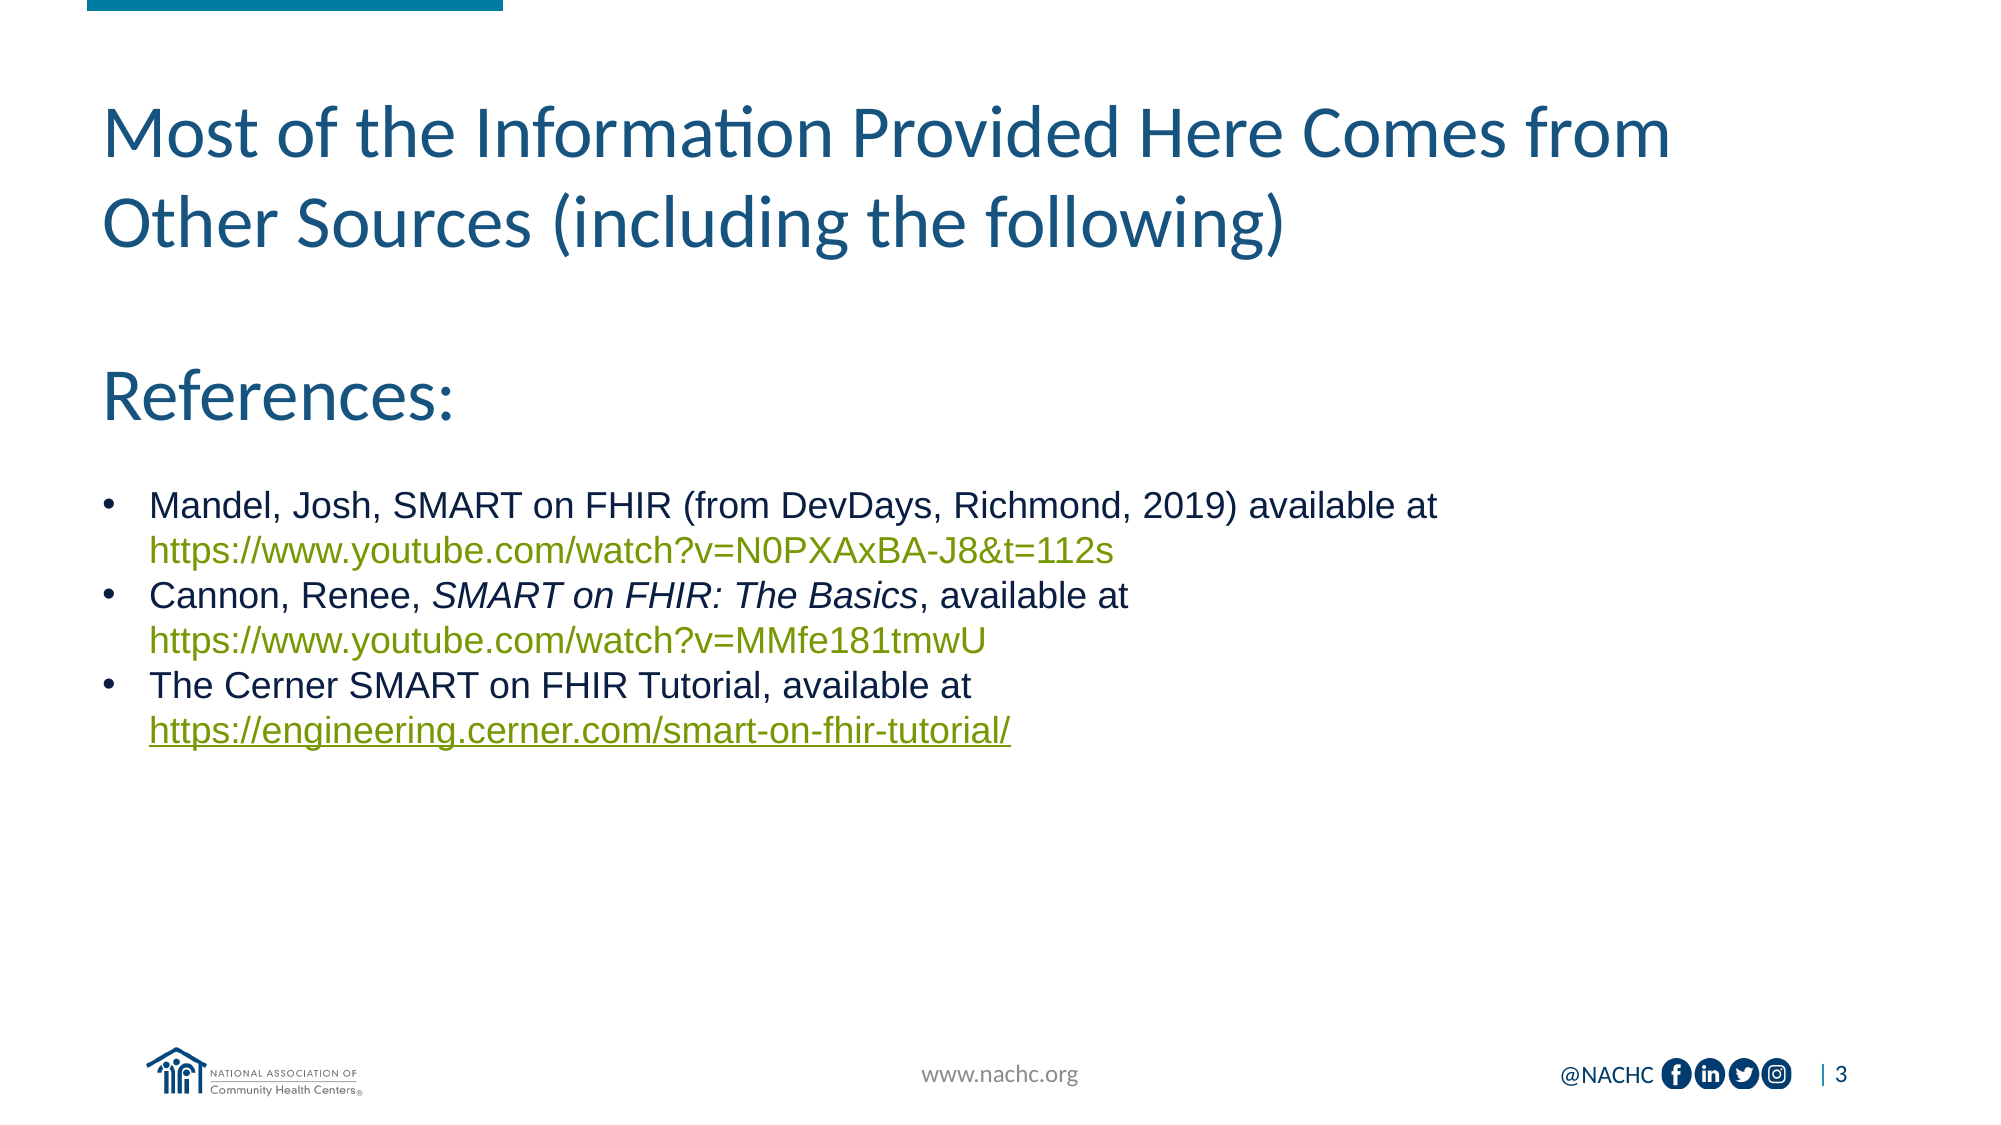

#
Most of the Information Provided Here Comes from Other Sources (including the following)
References:

Mandel, Josh, SMART on FHIR (from DevDays, Richmond, 2019) available at https://www.youtube.com/watch?v=N0PXAxBA-J8&t=112s
Cannon, Renee, SMART on FHIR: The Basics, available at https://www.youtube.com/watch?v=MMfe181tmwU
The Cerner SMART on FHIR Tutorial, available at https://engineering.cerner.com/smart-on-fhir-tutorial/

www.nachc.org
| 3